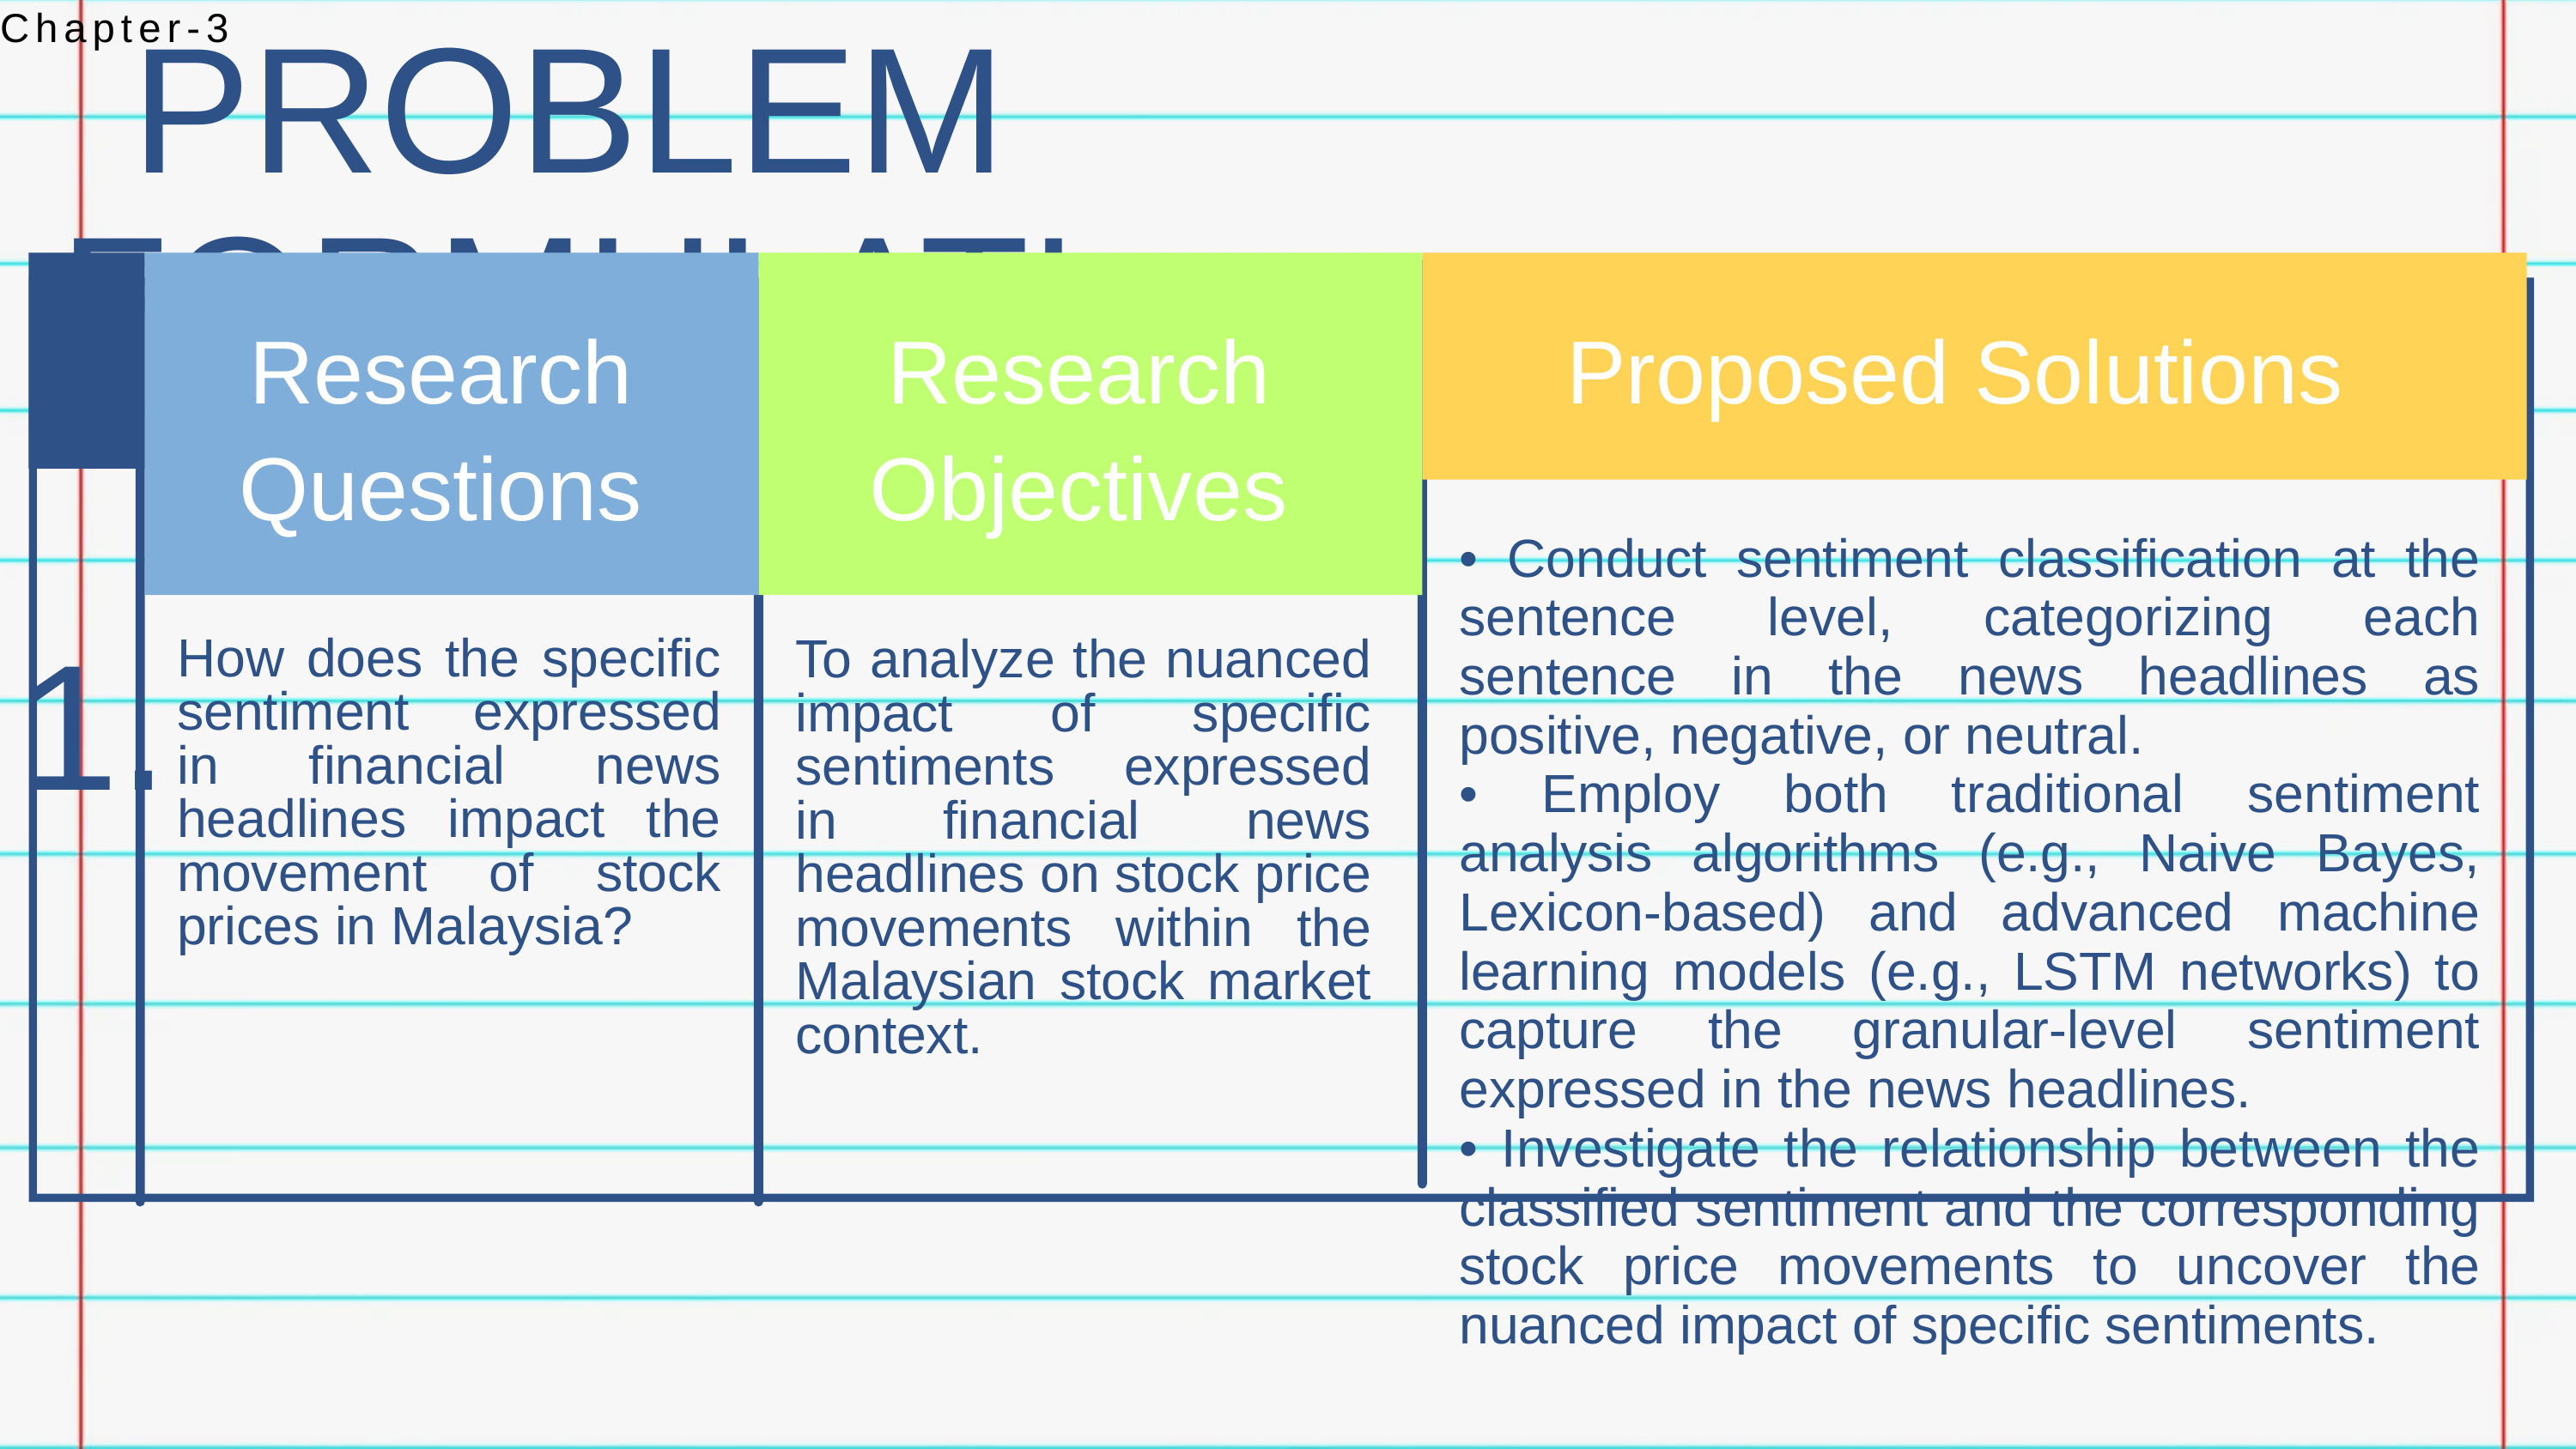

Chapter-3
PROBLEM FORMULATION

Research Questions

Research Objectives

Proposed Solutions

• Conduct sentiment classification at the sentence level, categorizing each sentence in the news headlines as positive, negative, or neutral.
• Employ both traditional sentiment analysis algorithms (e.g., Naive Bayes, Lexicon-based) and advanced machine learning models (e.g., LSTM networks) to capture the granular-level sentiment expressed in the news headlines.
• Investigate the relationship between the classified sentiment and the corresponding stock price movements to uncover the nuanced impact of specific sentiments.

How does the specific sentiment expressed in financial news headlines impact the movement of stock prices in Malaysia?
To analyze the nuanced impact of specific sentiments expressed in financial news headlines on stock price movements within the Malaysian stock market context.
1.